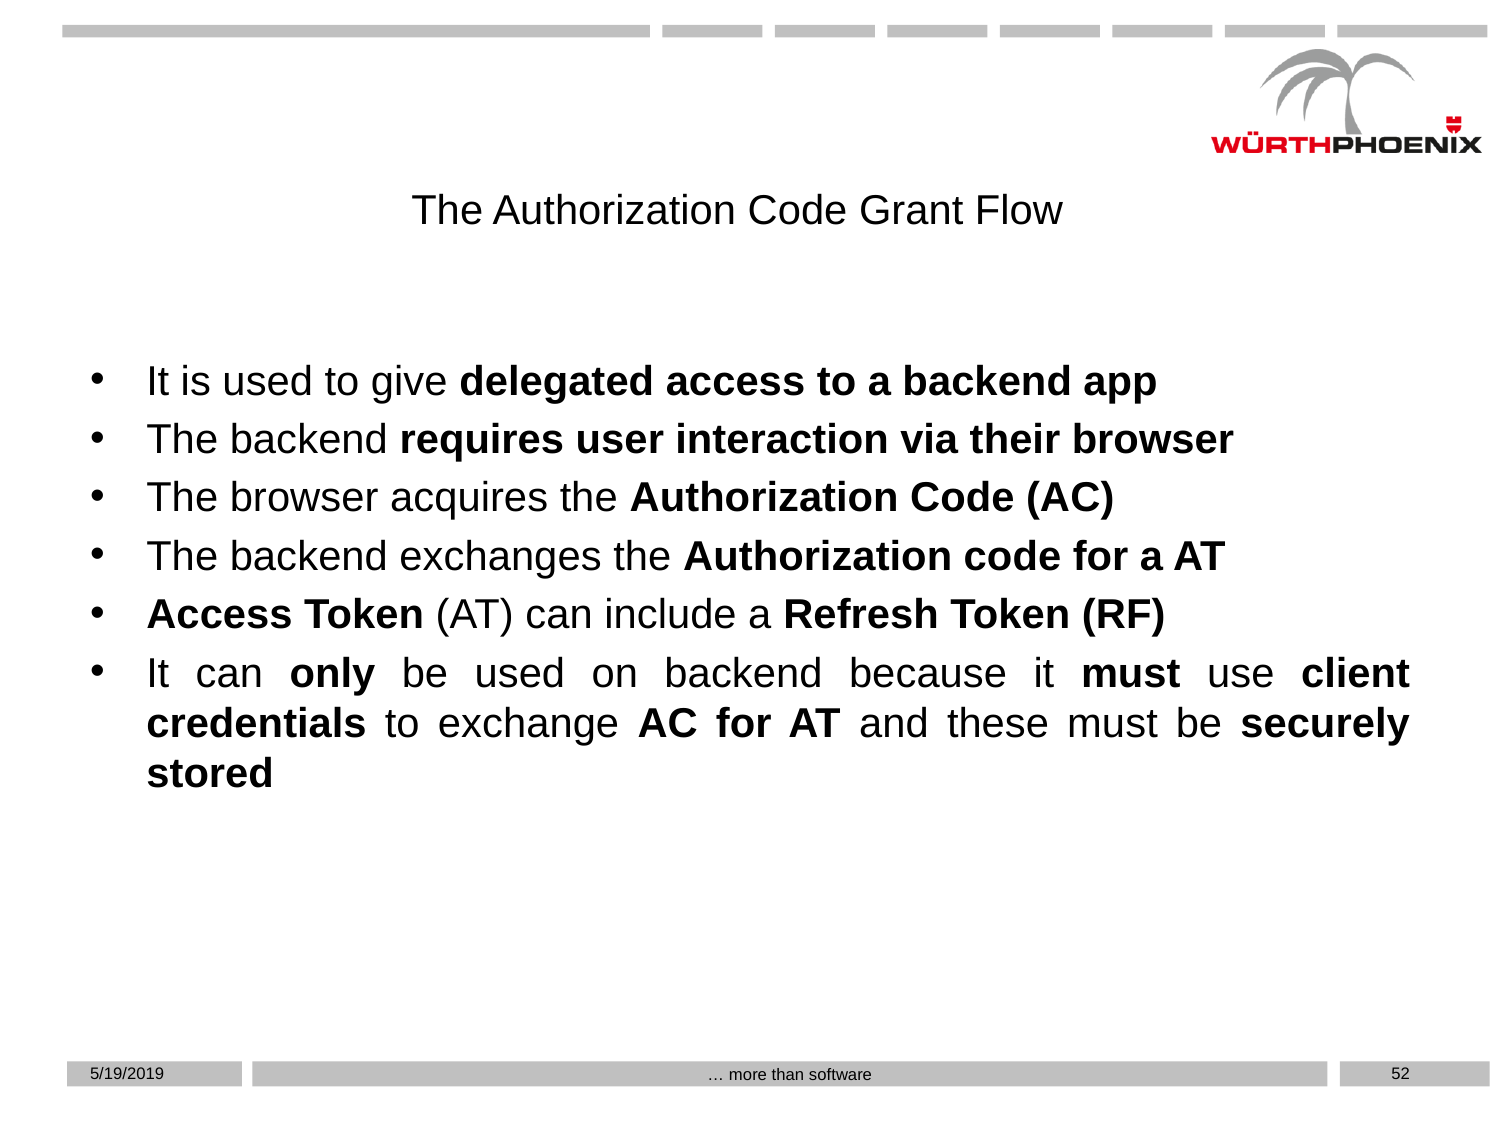

The Authorization Code Grant Flow

It is used to give delegated access to a backend app
The backend requires user interaction via their browser
The browser acquires the Authorization Code (AC)
The backend exchanges the Authorization code for a AT
Access Token (AT) can include a Refresh Token (RF)
It can only be used on backend because it must use client credentials to exchange AC for AT and these must be securely stored

5/19/2019
52